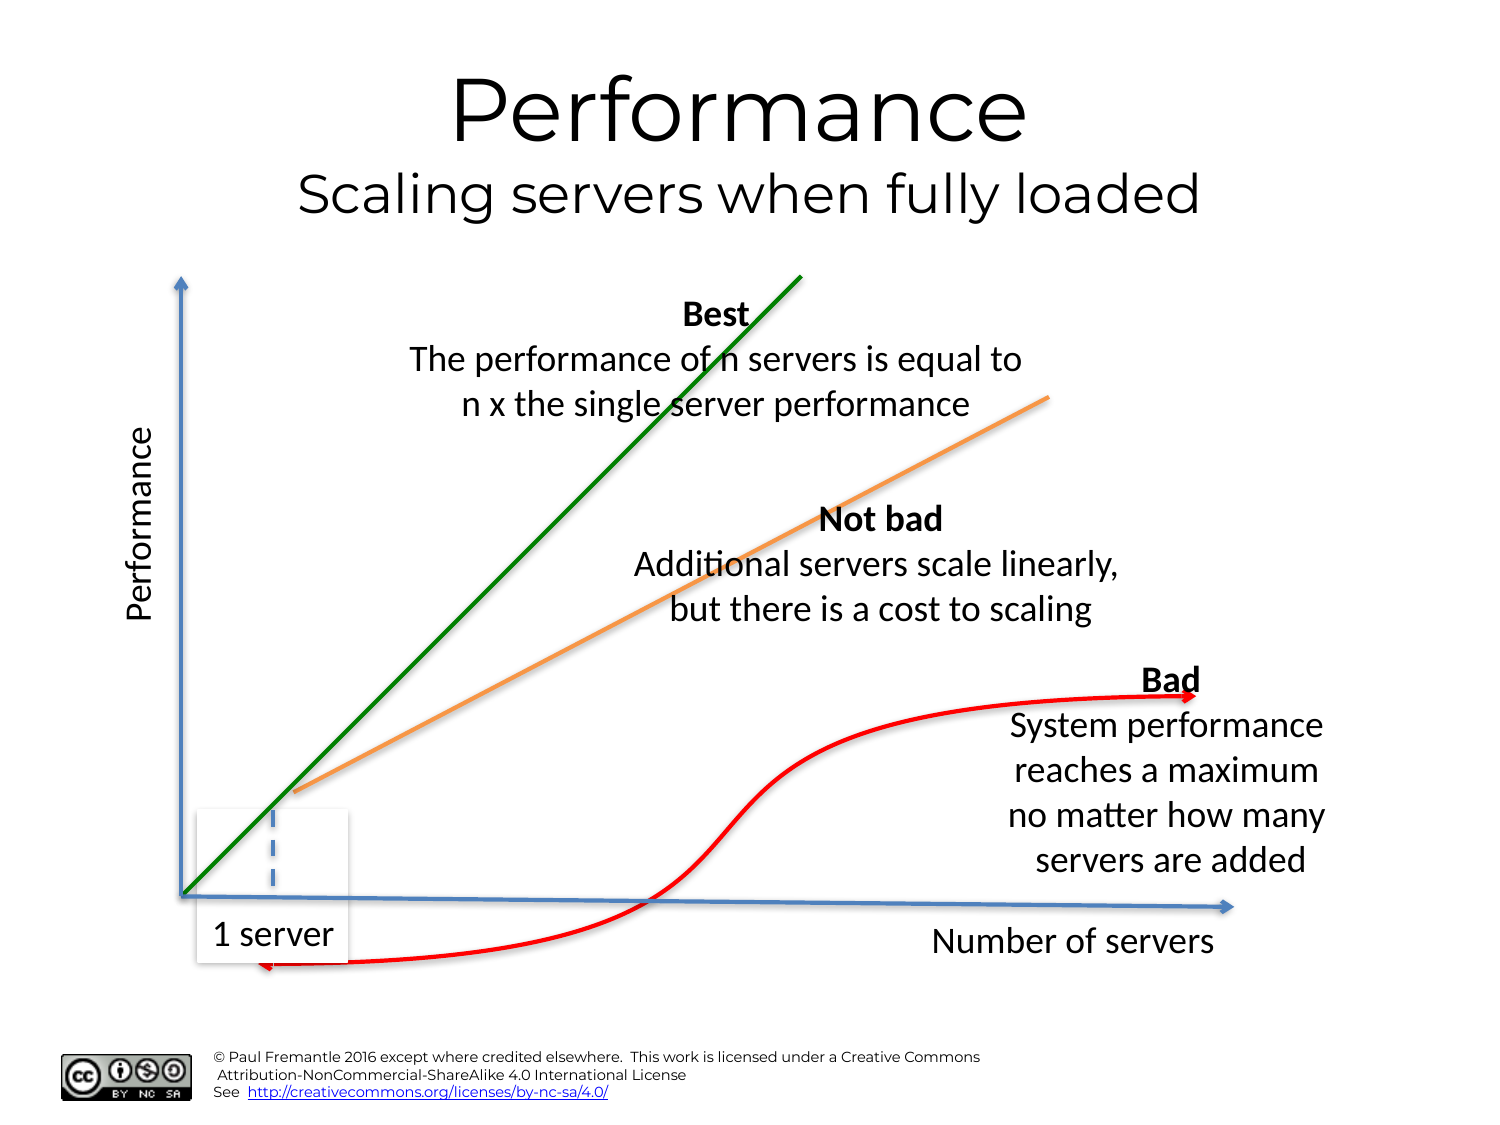

# Performance Scaling servers when fully loaded
Best
The performance of n servers is equal to
n x the single server performance
Not bad
Additional servers scale linearly,
but there is a cost to scaling

Performance
Bad
System performance
reaches a maximum
no matter how many
servers are added

1 server
1 server
Number of servers